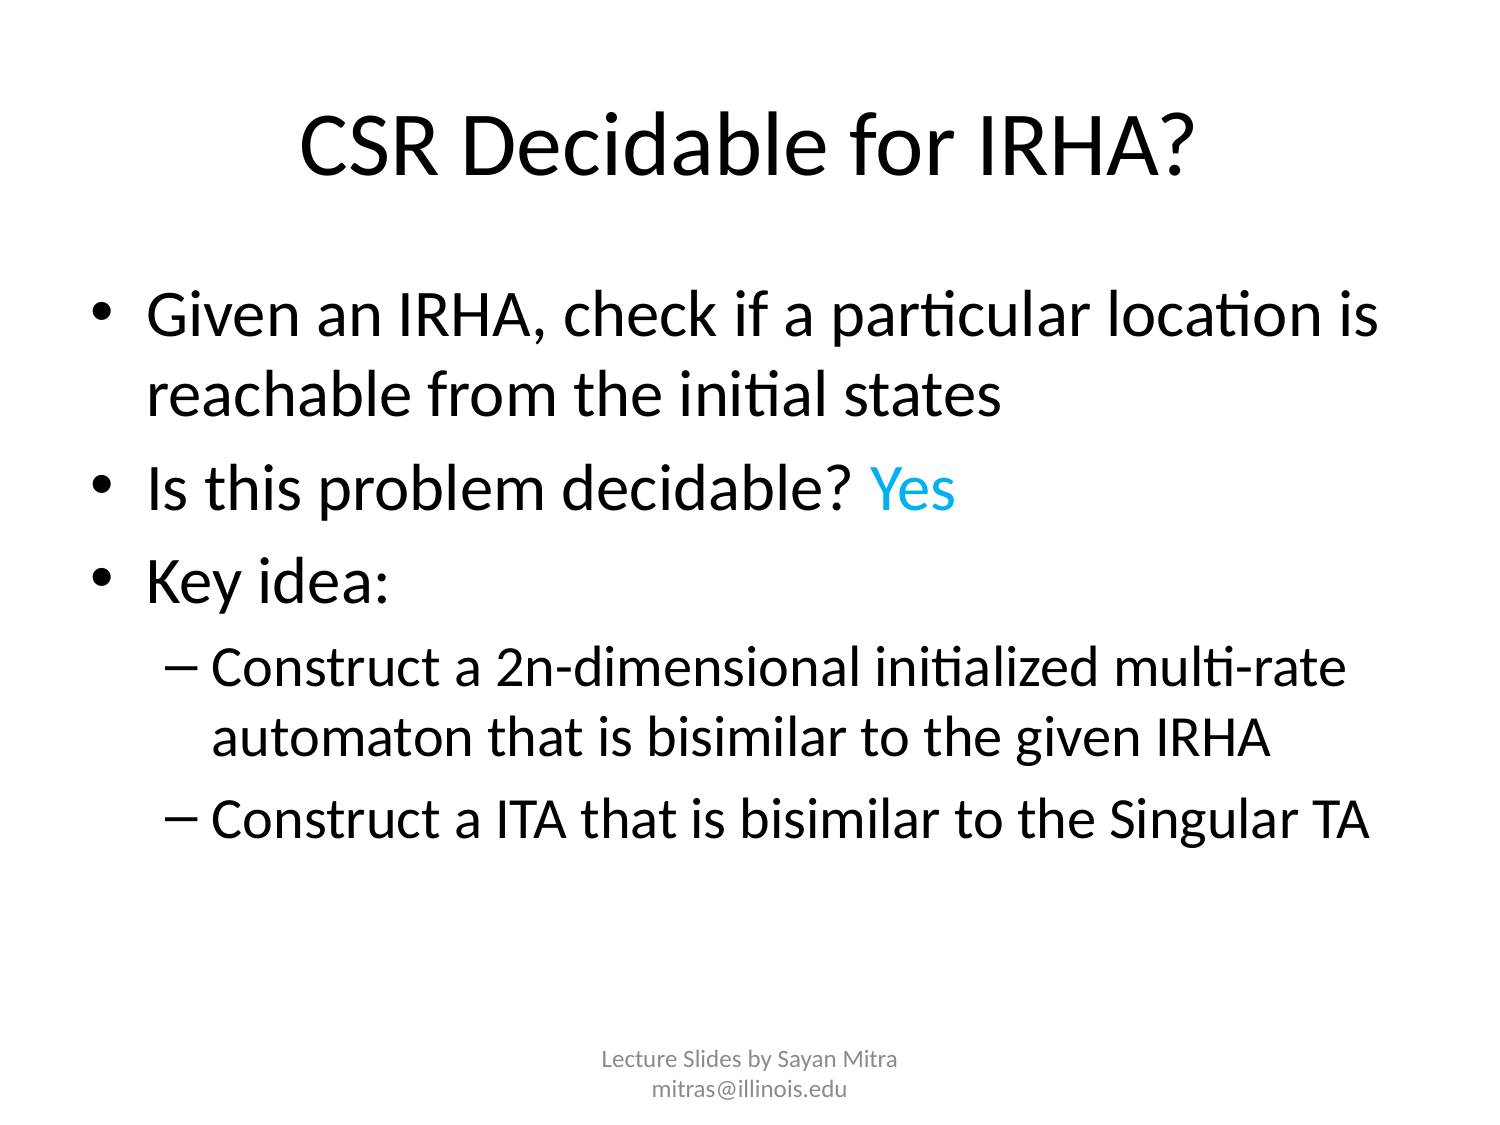

# CSR Decidable for IRHA?
Given an IRHA, check if a particular location is reachable from the initial states
Is this problem decidable? Yes
Key idea:
Construct a 2n-dimensional initialized multi-rate automaton that is bisimilar to the given IRHA
Construct a ITA that is bisimilar to the Singular TA

Lecture Slides by Sayan Mitra mitras@illinois.edu